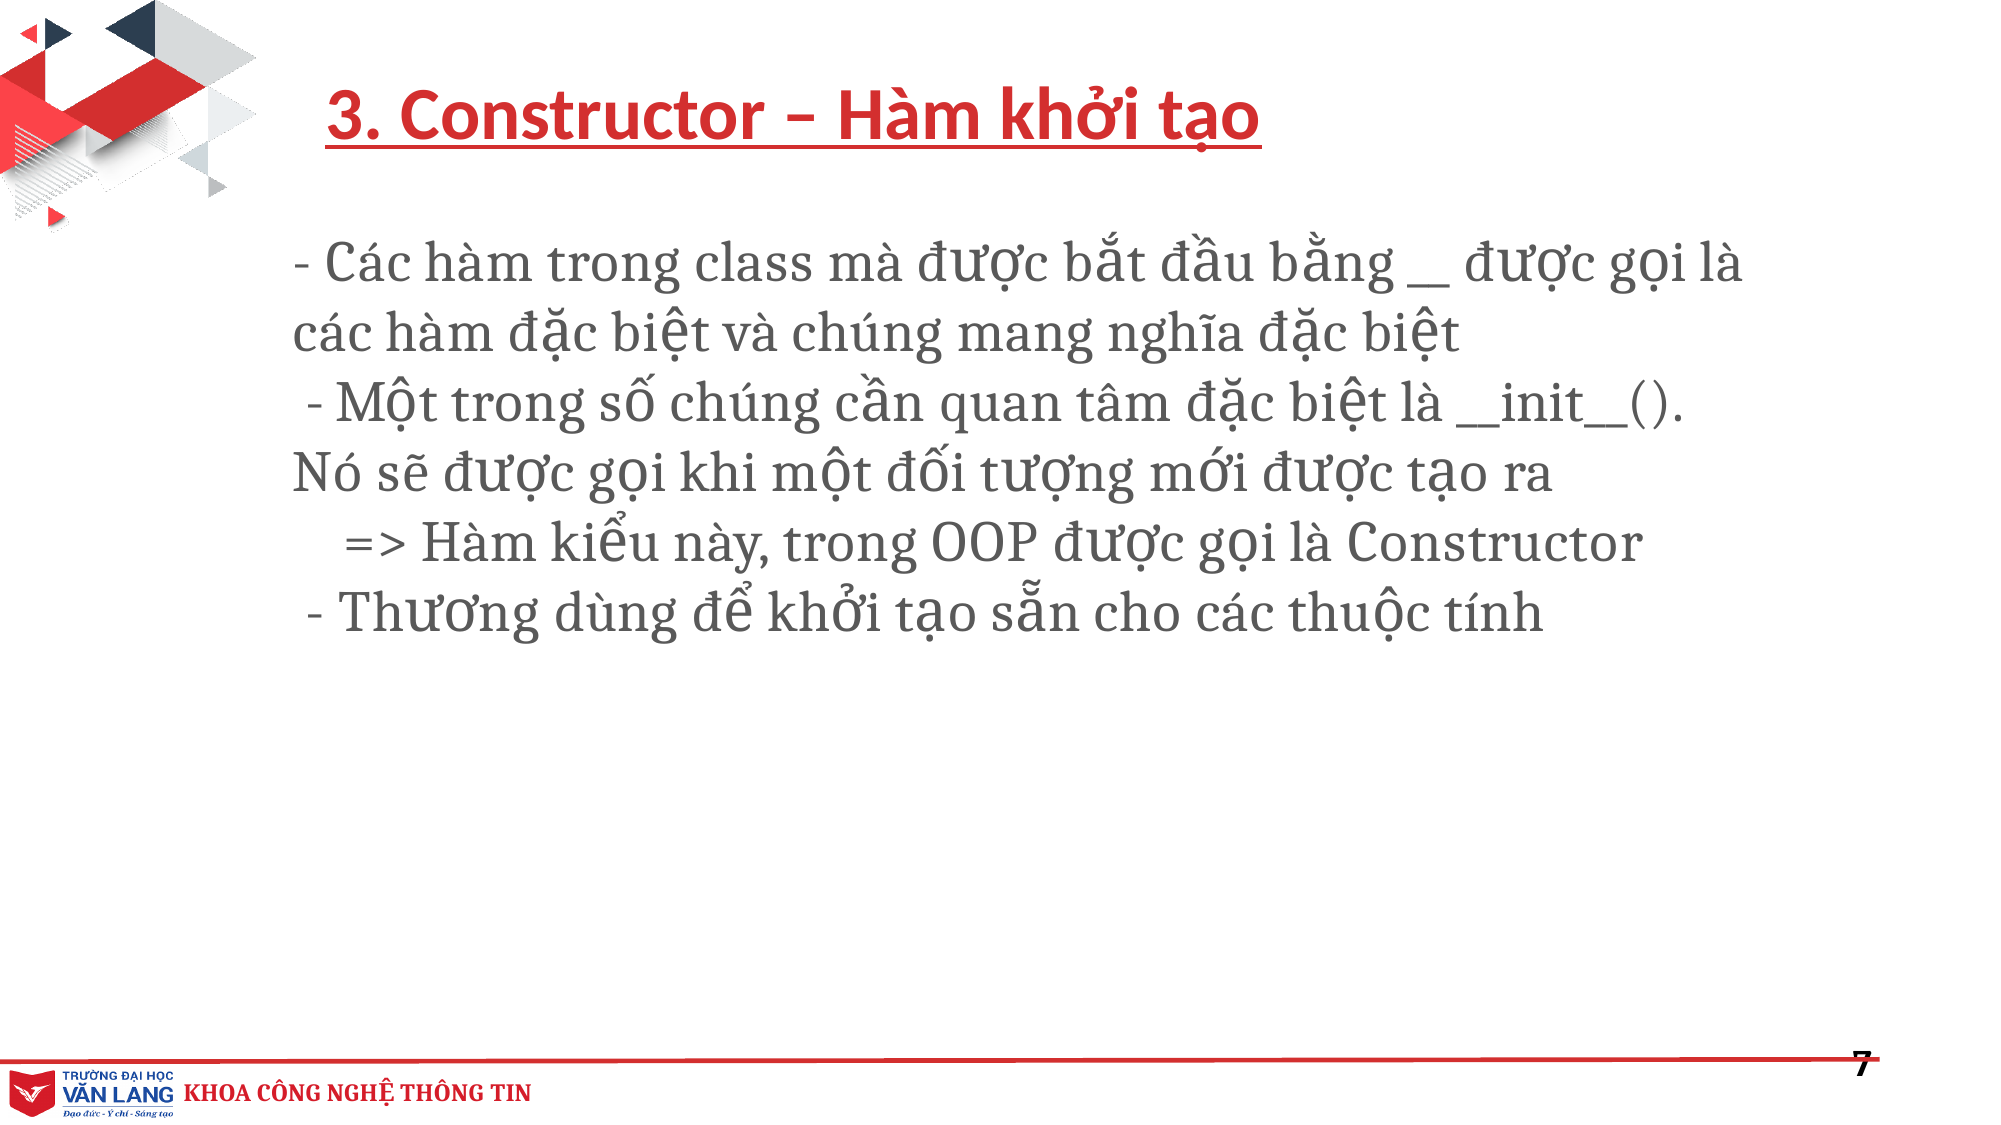

3. Constructor – Hàm khởi tạo

- Các hàm trong class mà được bắt đầu bằng __ được gọi là các hàm đặc biệt và chúng mang nghĩa đặc biệt
 - Một trong số chúng cần quan tâm đặc biệt là __init__(). Nó sẽ được gọi khi một đối tượng mới được tạo ra
    => Hàm kiểu này, trong OOP được gọi là Constructor
 - Thương dùng để khởi tạo sẵn cho các thuộc tính